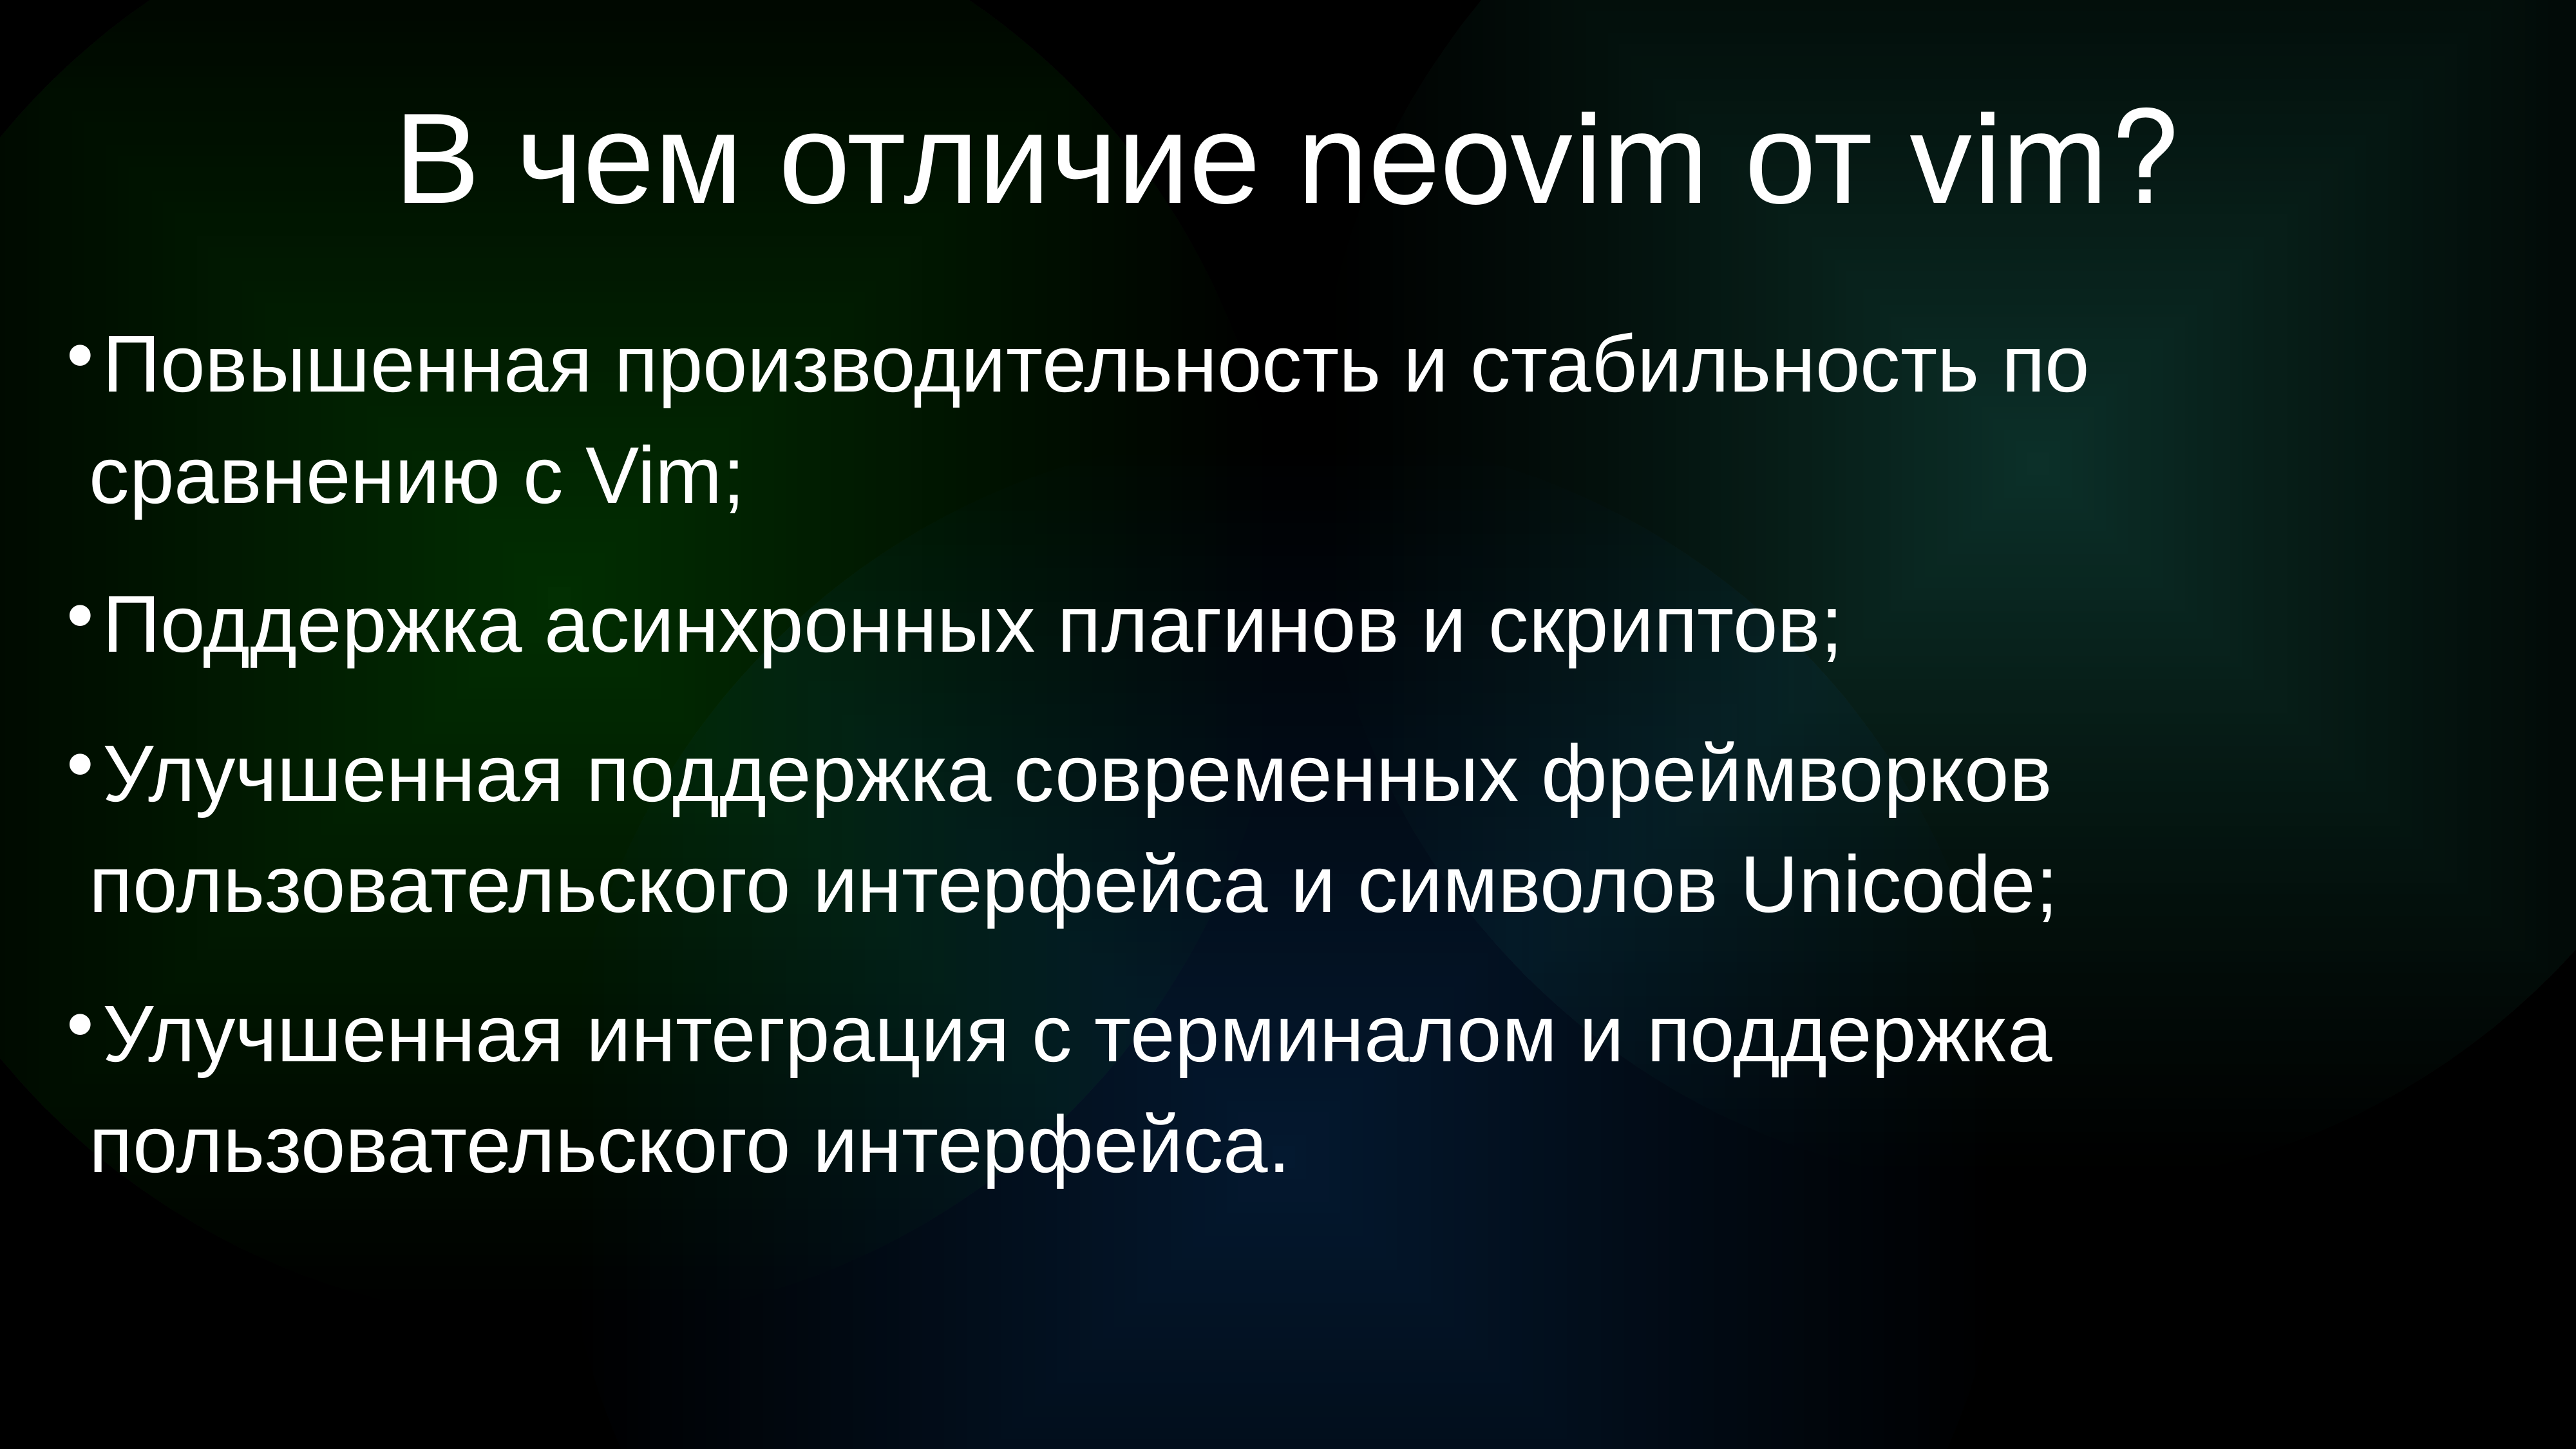

В чем отличие neovim от vim?
Повышенная производительность и стабильность по сравнению с Vim;
Поддержка асинхронных плагинов и скриптов;
Улучшенная поддержка современных фреймворков пользовательского интерфейса и символов Unicode;
Улучшенная интеграция с терминалом и поддержка пользовательского интерфейса.